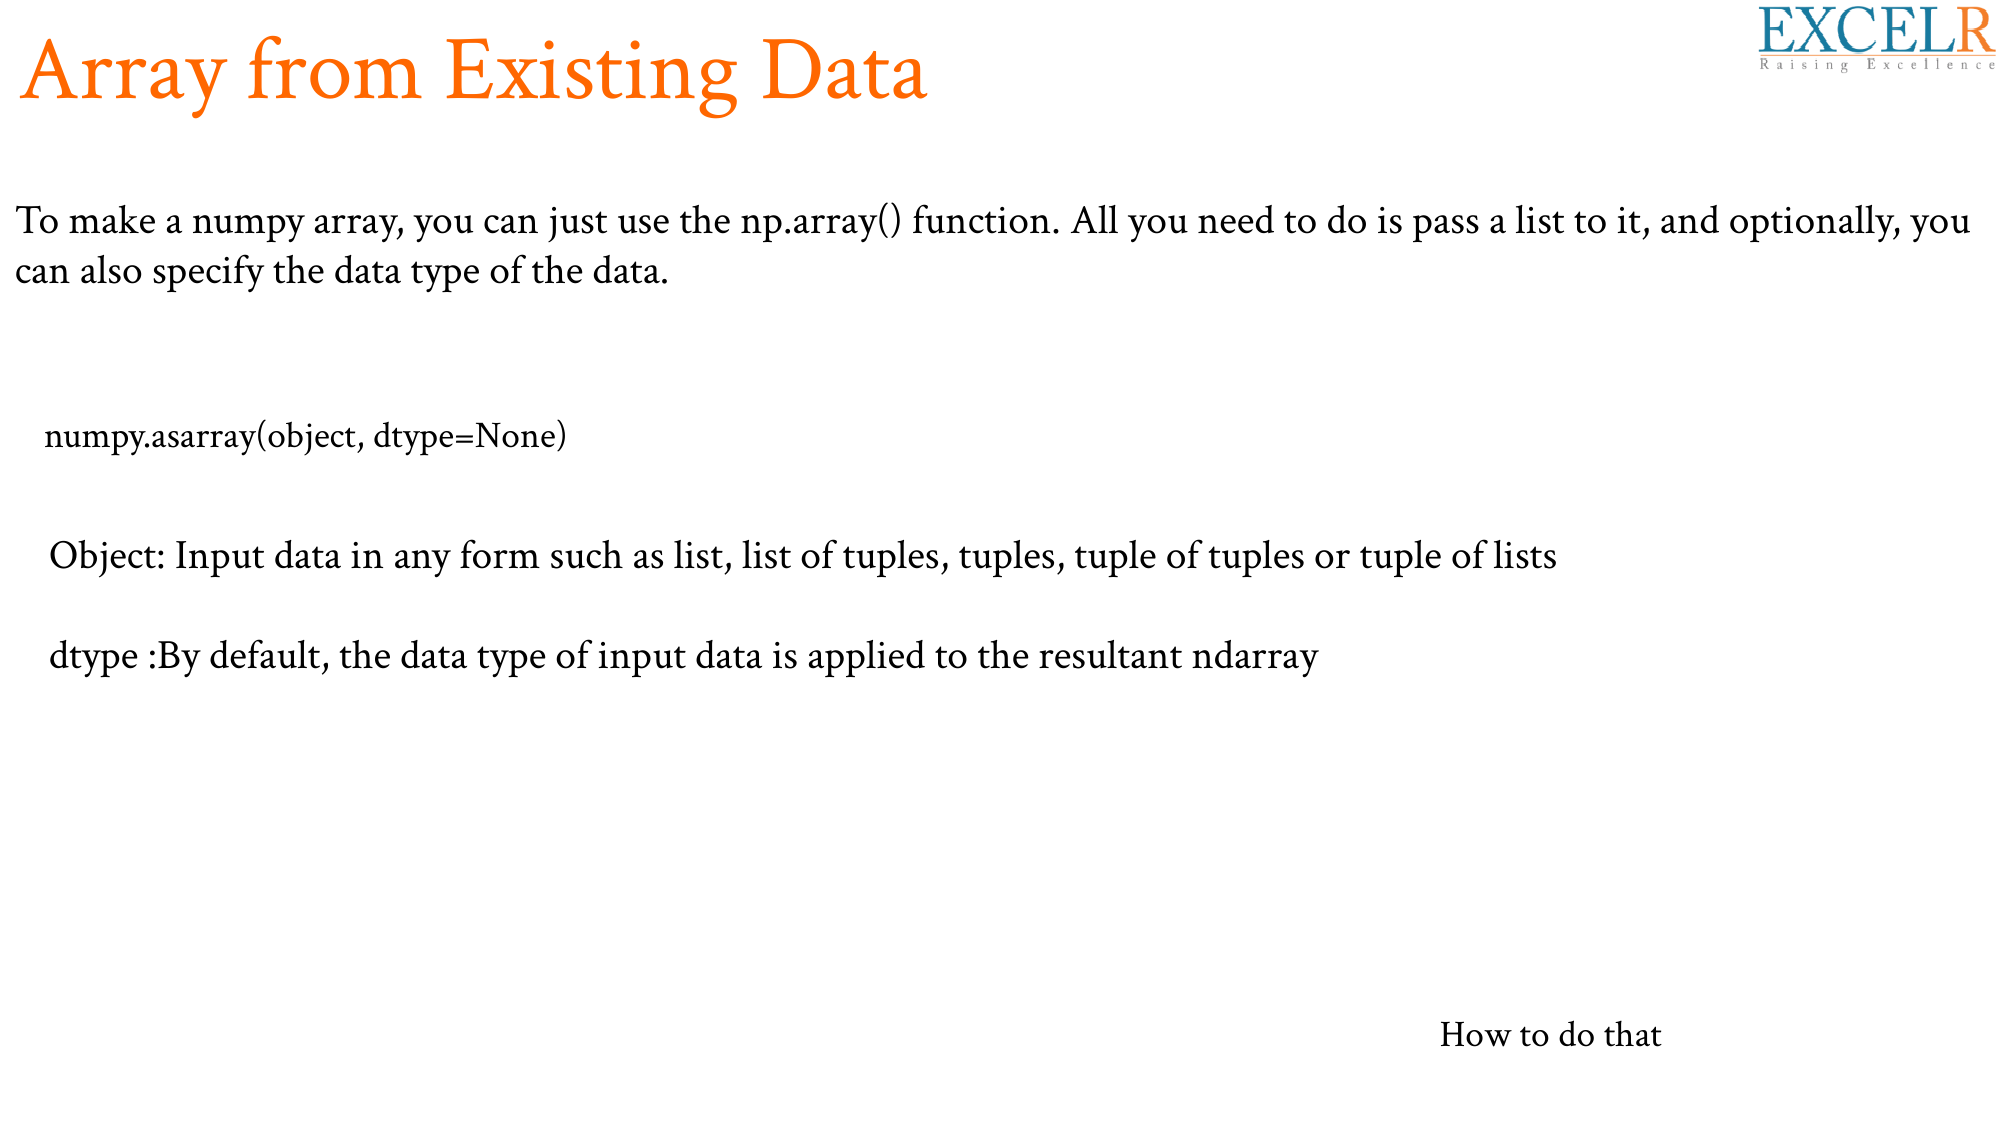

Array from Existing Data
To make a numpy array, you can just use the np.array() function. All you need to do is pass a list to it, and optionally, you can also specify the data type of the data.
numpy.asarray(object, dtype=None)
Object: Input data in any form such as list, list of tuples, tuples, tuple of tuples or tuple of lists

dtype :By default, the data type of input data is applied to the resultant ndarray
How to do that